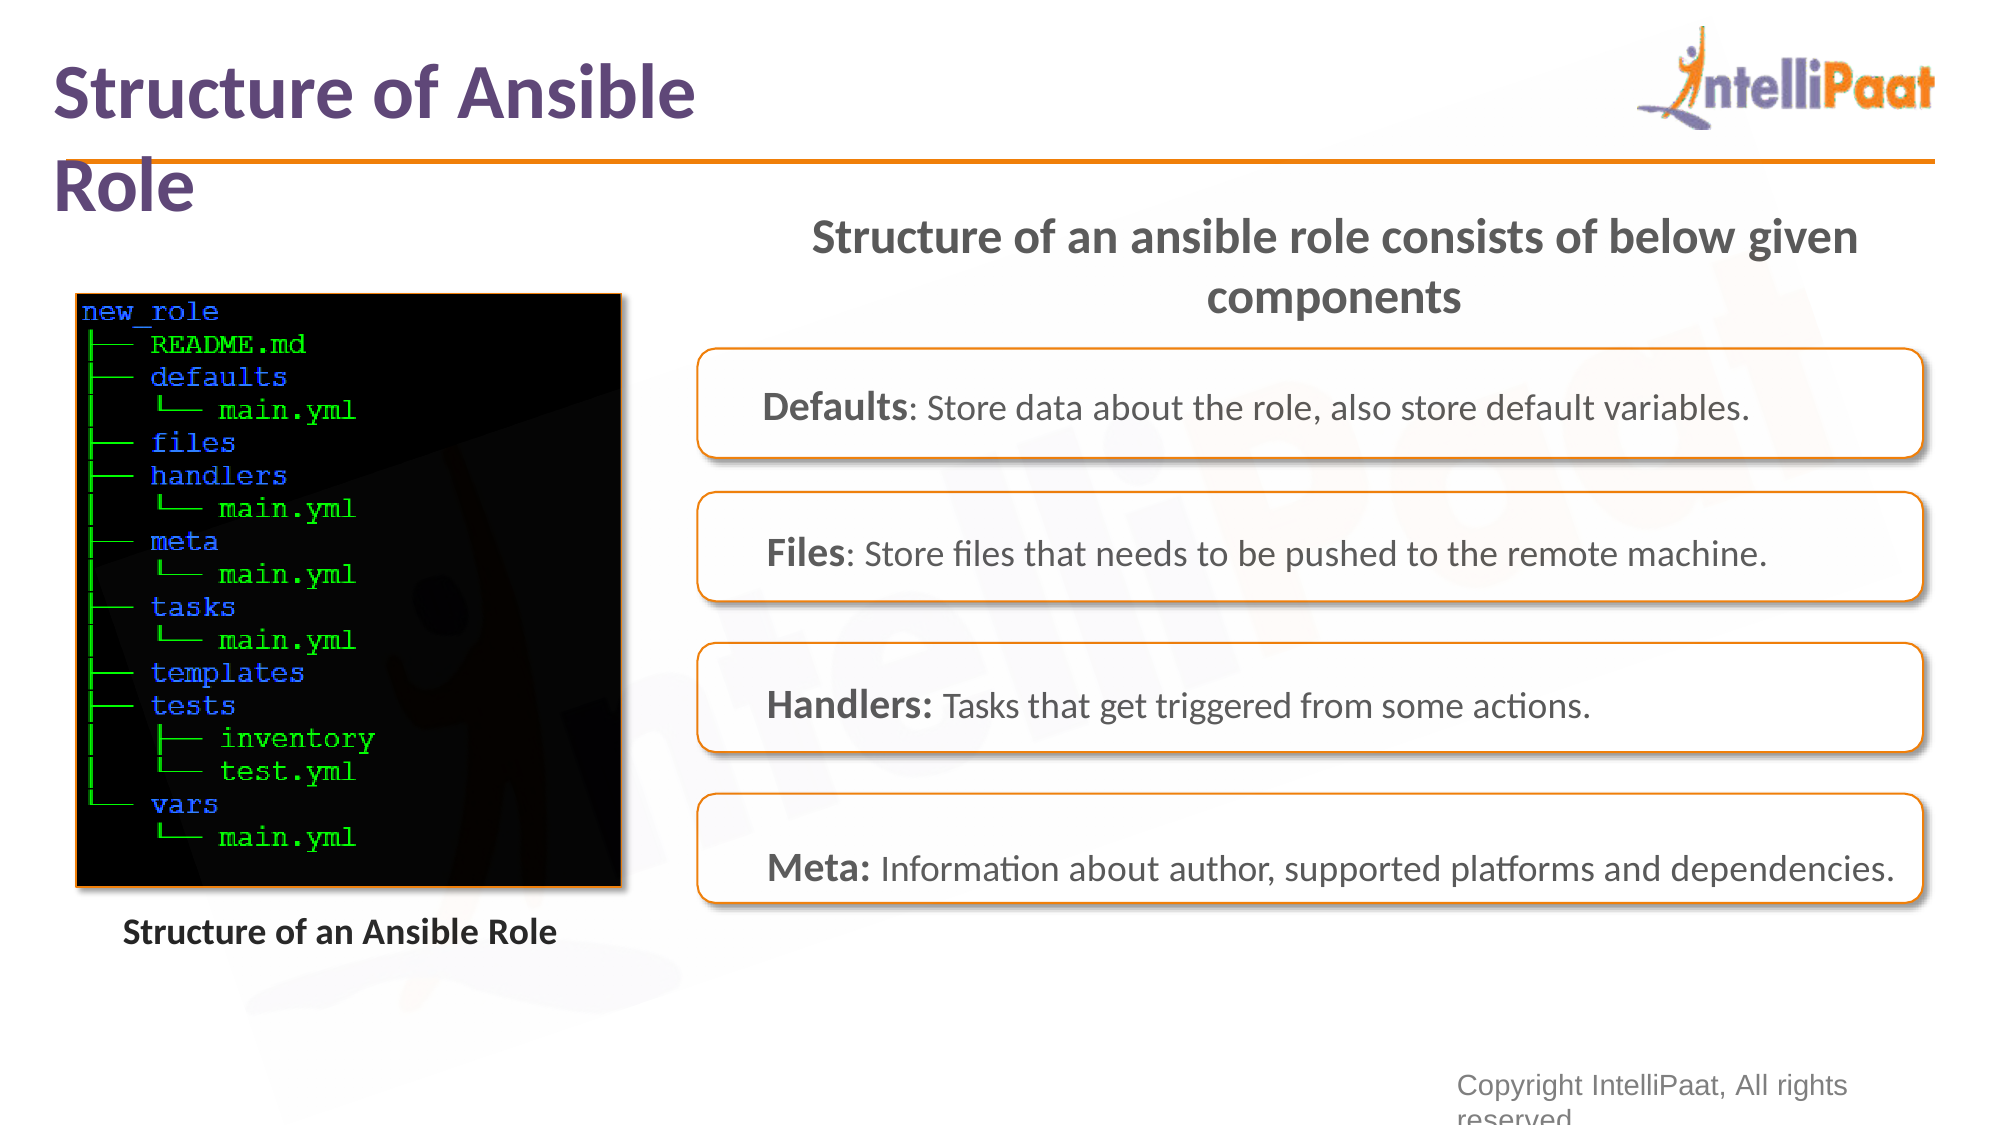

# Structure of Ansible Role
Structure of an ansible role consists of below given
components

Defaults: Store data about the role, also store default variables.

Files: Store files that needs to be pushed to the remote machine.

Handlers: Tasks that get triggered from some actions.

Meta: Information about author, supported platforms and dependencies.
Structure of an Ansible Role

Copyright IntelliPaat, All rights reserved